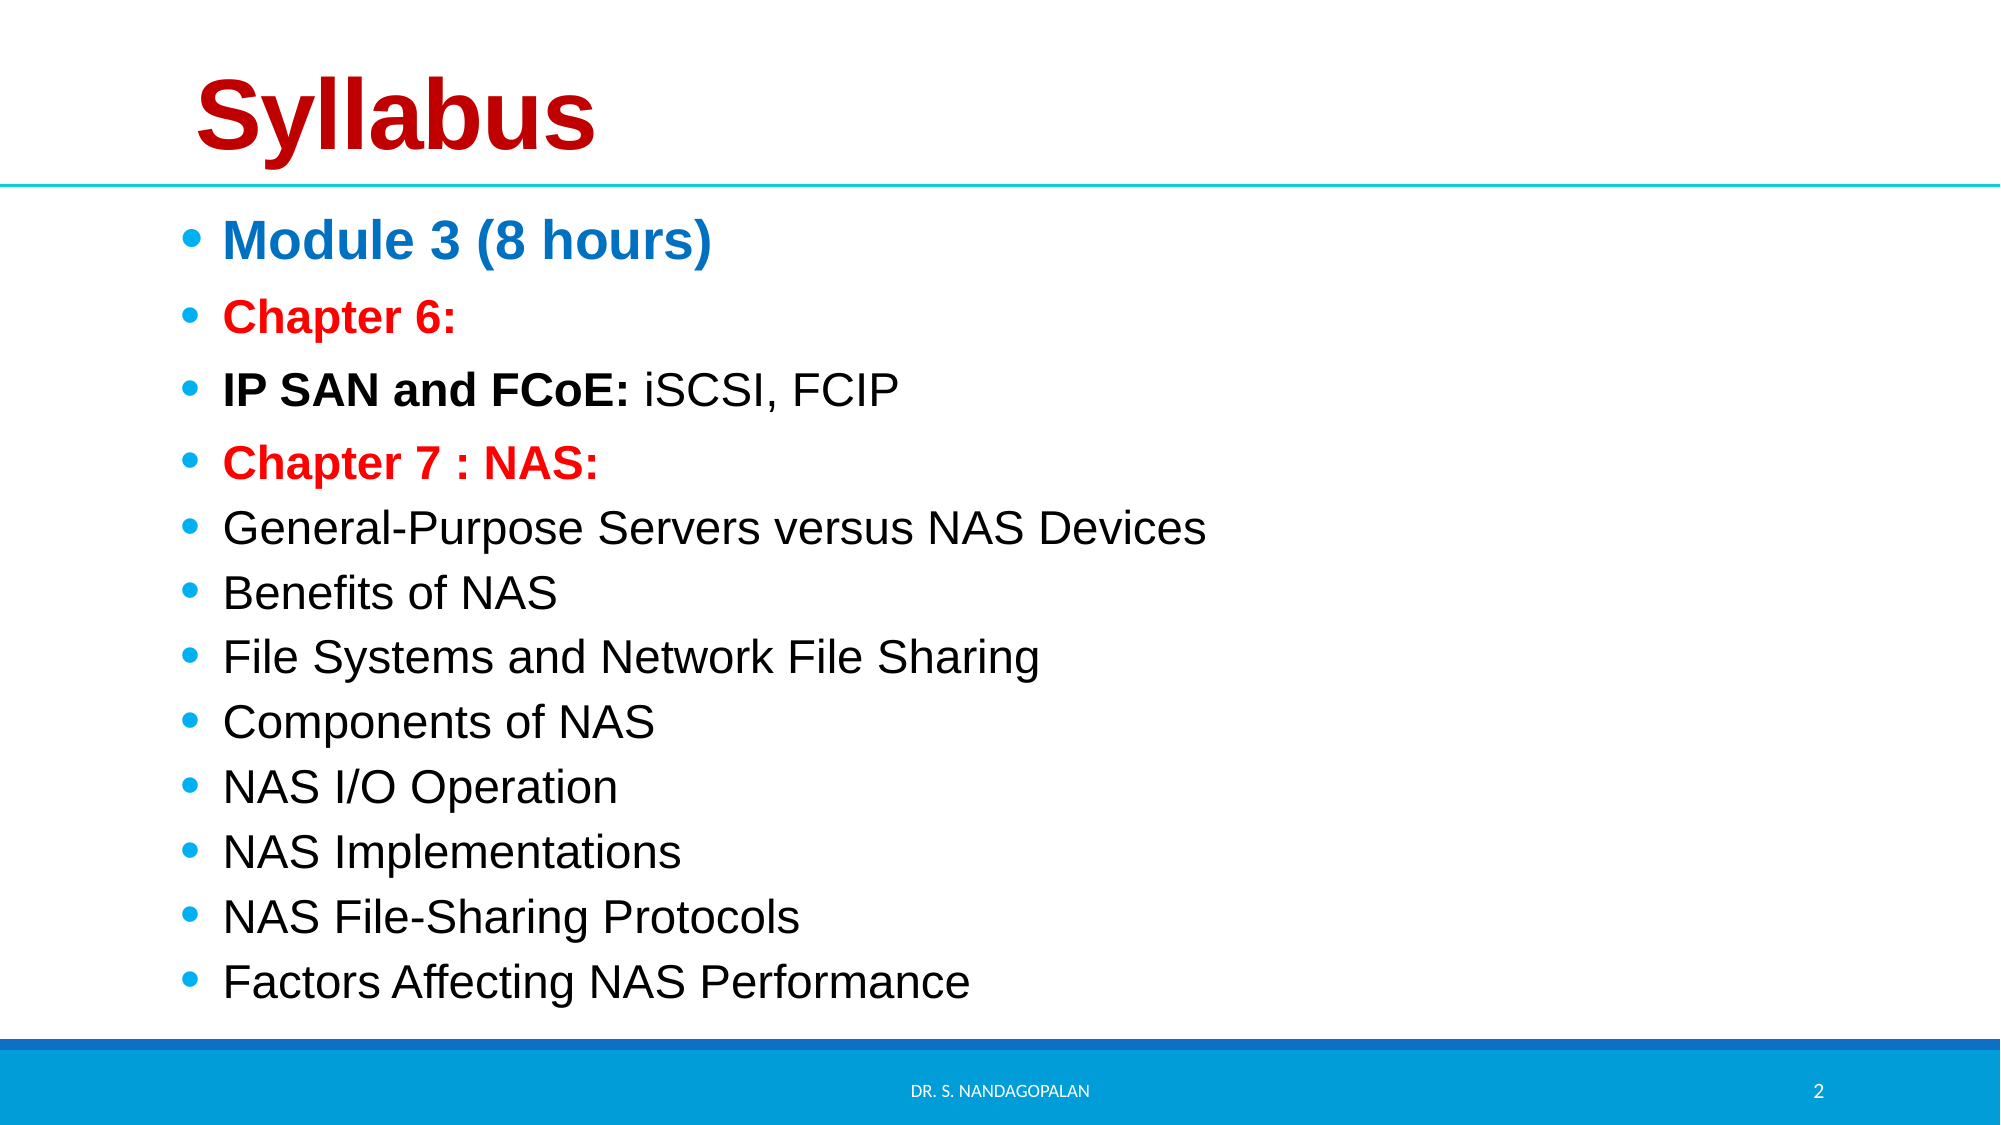

# Syllabus
Module 3 (8 hours)
Chapter 6:
IP SAN and FCoE: iSCSI, FCIP
Chapter 7 : NAS:
General-Purpose Servers versus NAS Devices
Benefits of NAS
File Systems and Network File Sharing
Components of NAS
NAS I/O Operation
NAS Implementations
NAS File-Sharing Protocols
Factors Affecting NAS Performance
Dr. S. Nandagopalan
2